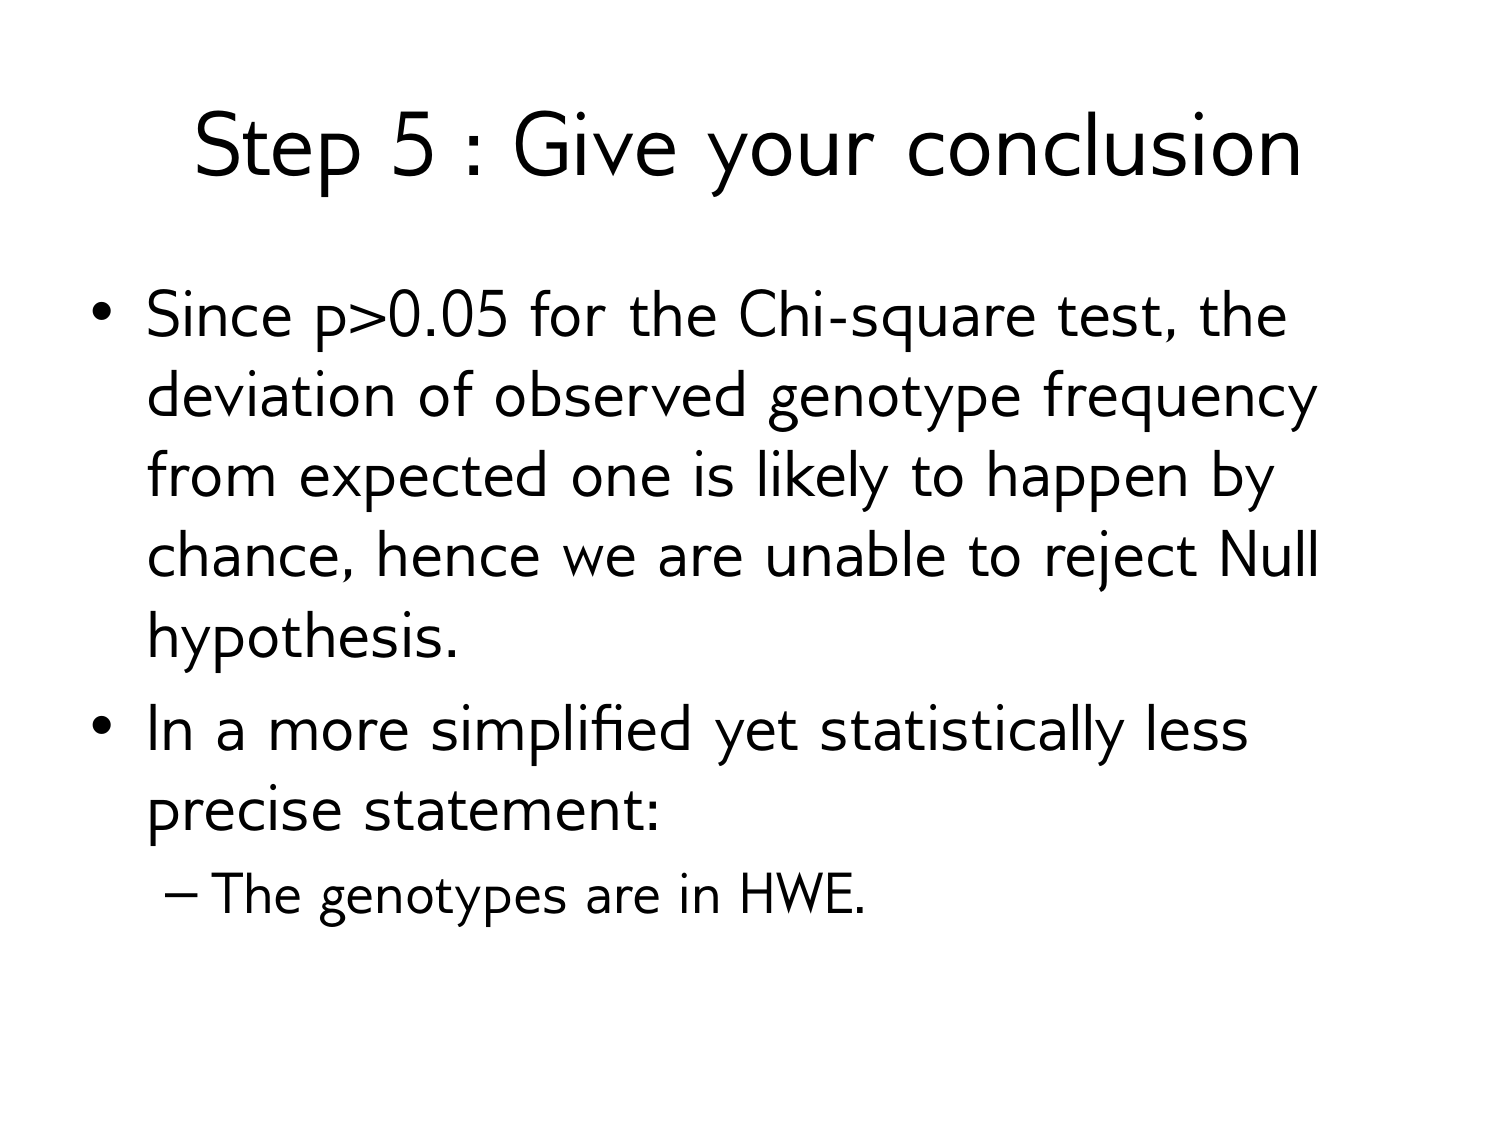

# Step 5 : Give your conclusion
Since p>0.05 for the Chi-square test, the deviation of observed genotype frequency from expected one is likely to happen by chance, hence we are unable to reject Null hypothesis.
In a more simplified yet statistically less precise statement:
The genotypes are in HWE.